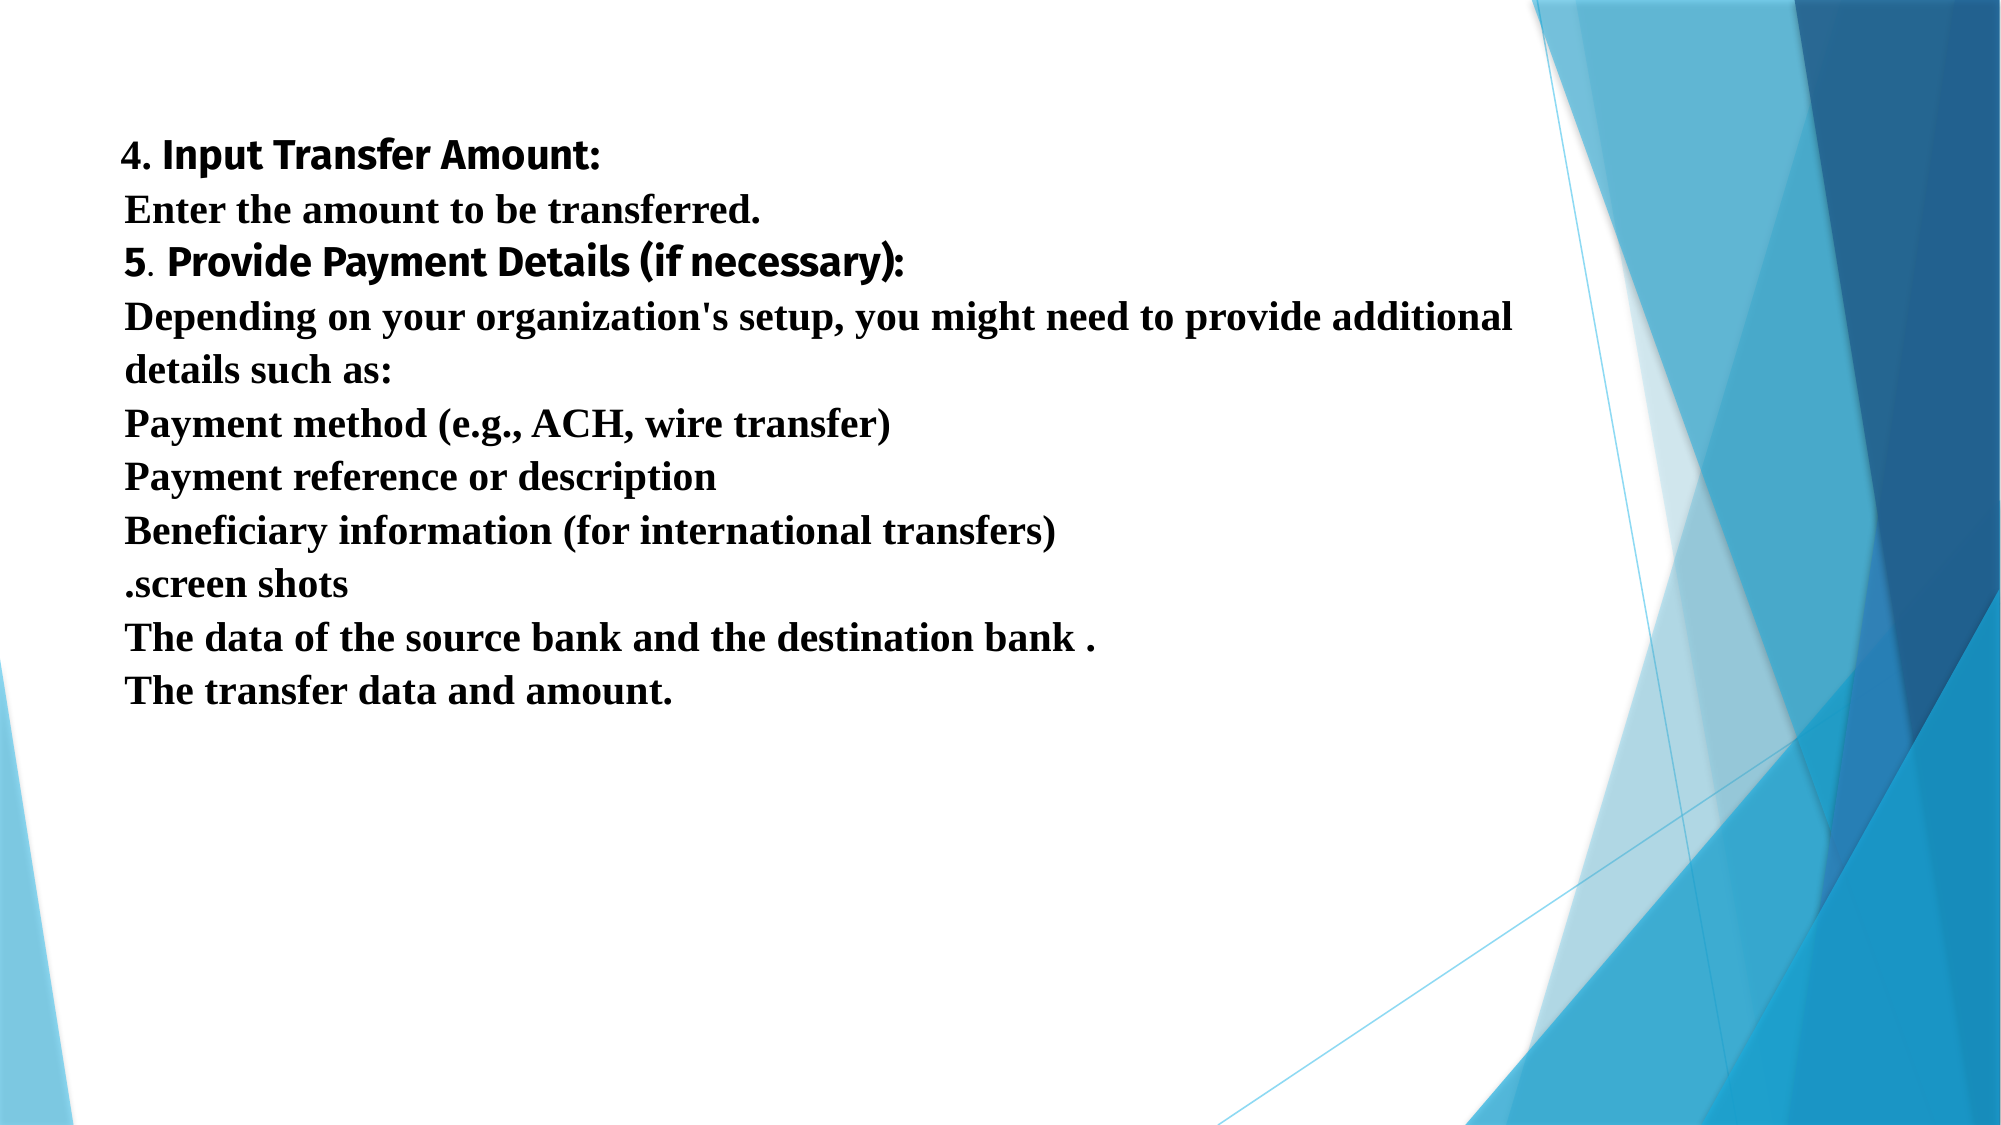

# 4. Input Transfer Amount: Enter the amount to be transferred. 5.  Provide Payment Details (if necessary): Depending on your organization's setup, you might need to provide additional details such as: Payment method (e.g., ACH, wire transfer) Payment reference or description Beneficiary information (for international transfers) .screen shots The data of the source bank and the destination bank . The transfer data and amount.